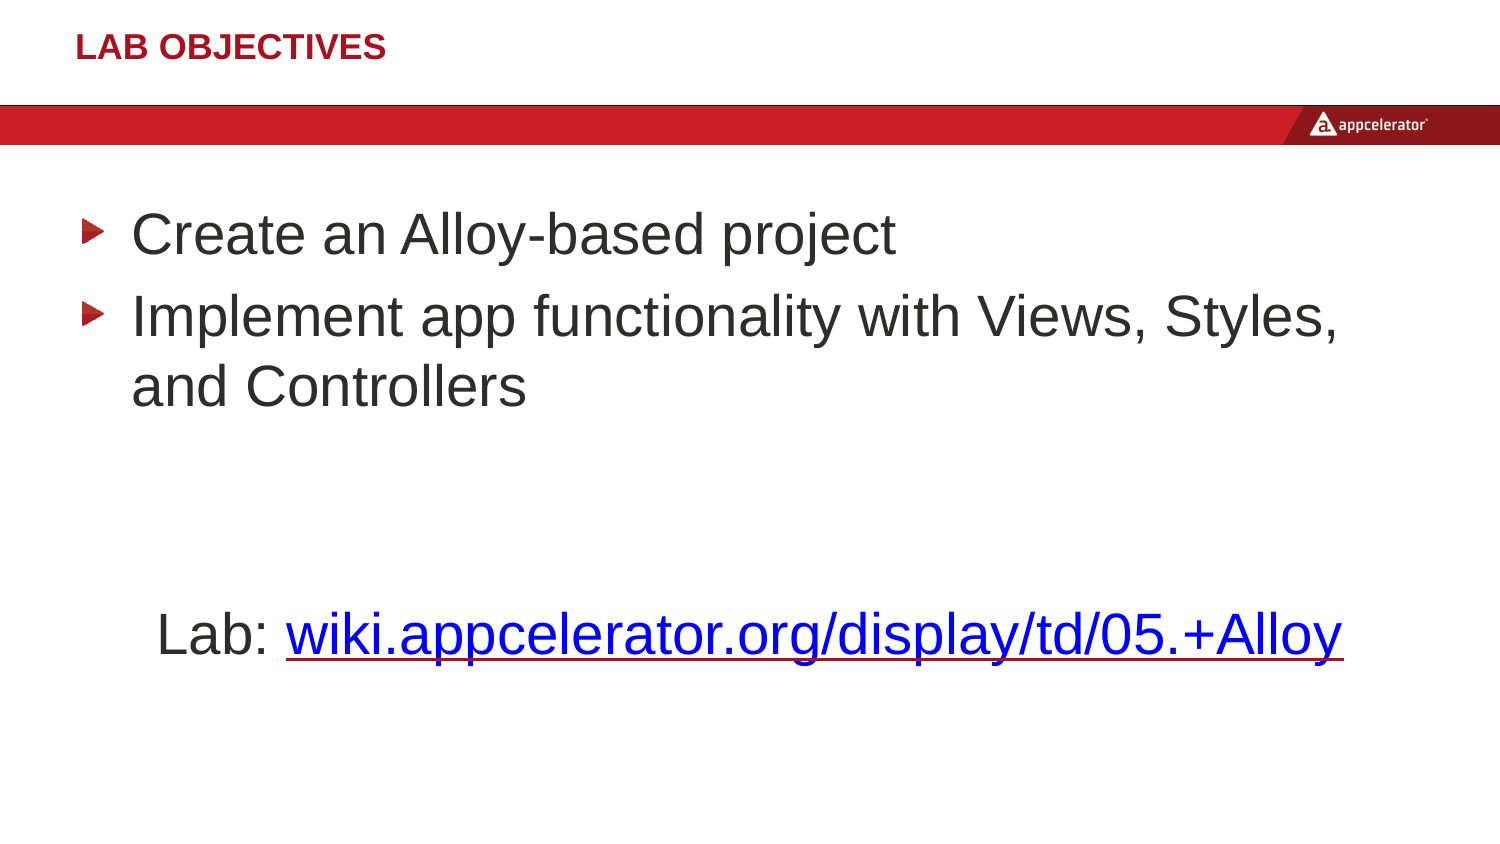

# Lab Objectives
Create an Alloy-based project
Implement app functionality with Views, Styles, and Controllers

Lab: wiki.appcelerator.org/display/td/05.+Alloy